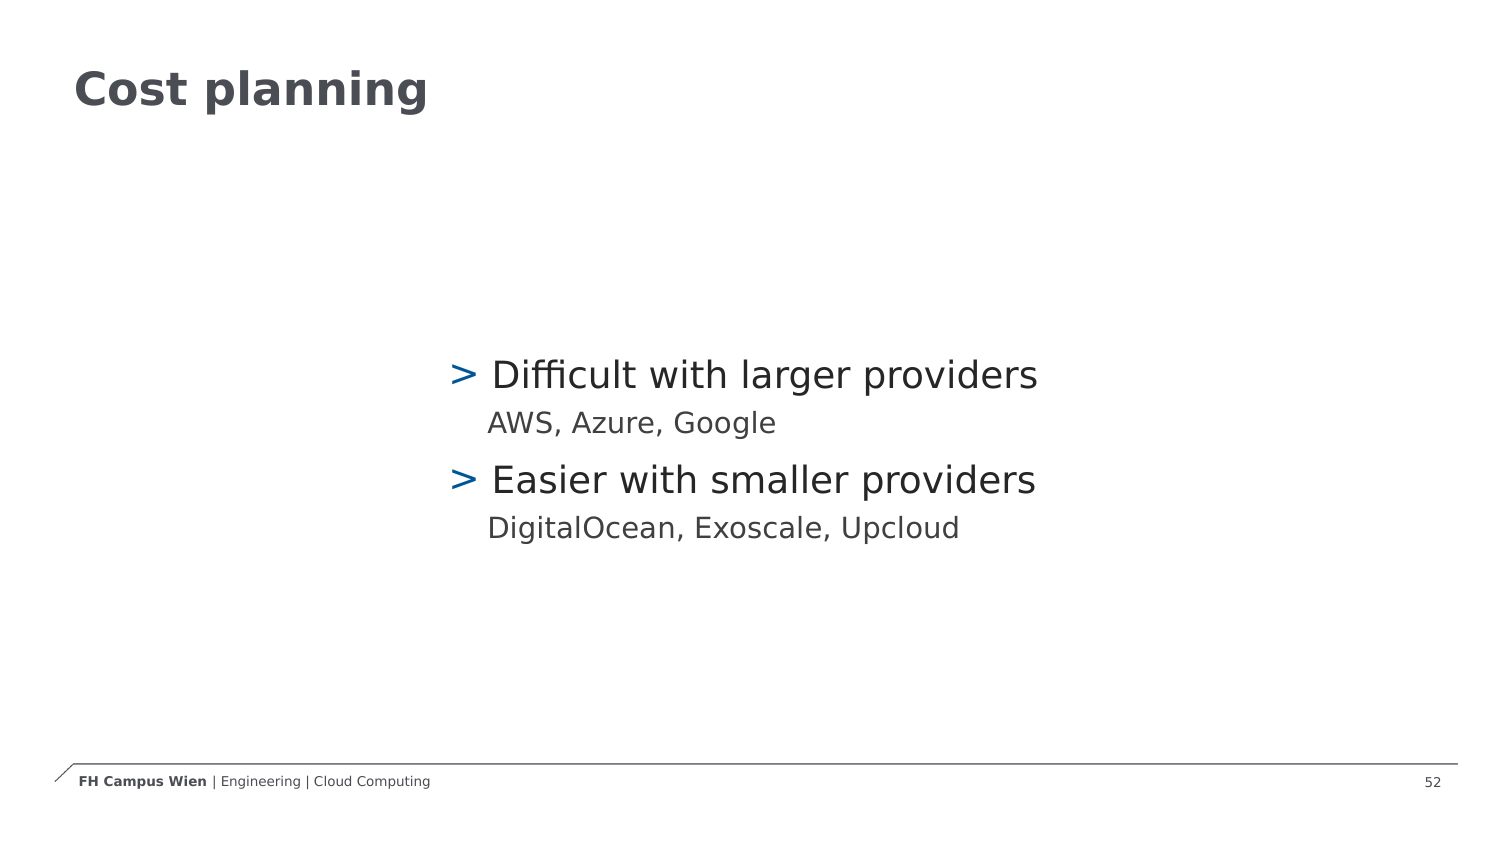

# Cost planning
 Difficult with larger providers
 AWS, Azure, Google
 Easier with smaller providers
 DigitalOcean, Exoscale, Upcloud